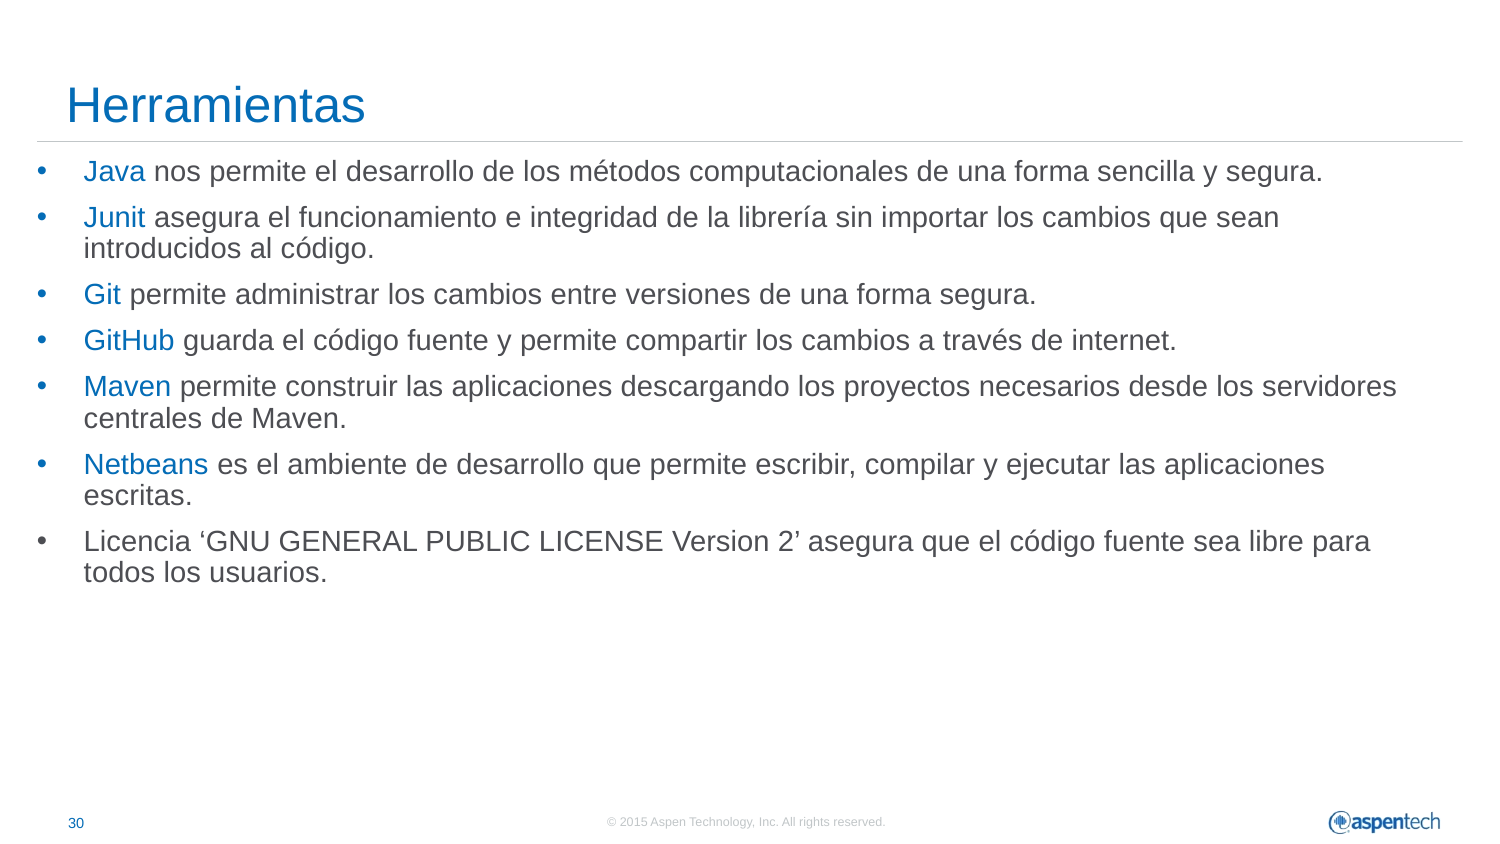

# Herramientas
Java nos permite el desarrollo de los métodos computacionales de una forma sencilla y segura.
Junit asegura el funcionamiento e integridad de la librería sin importar los cambios que sean introducidos al código.
Git permite administrar los cambios entre versiones de una forma segura.
GitHub guarda el código fuente y permite compartir los cambios a través de internet.
Maven permite construir las aplicaciones descargando los proyectos necesarios desde los servidores centrales de Maven.
Netbeans es el ambiente de desarrollo que permite escribir, compilar y ejecutar las aplicaciones escritas.
Licencia ‘GNU GENERAL PUBLIC LICENSE Version 2’ asegura que el código fuente sea libre para todos los usuarios.